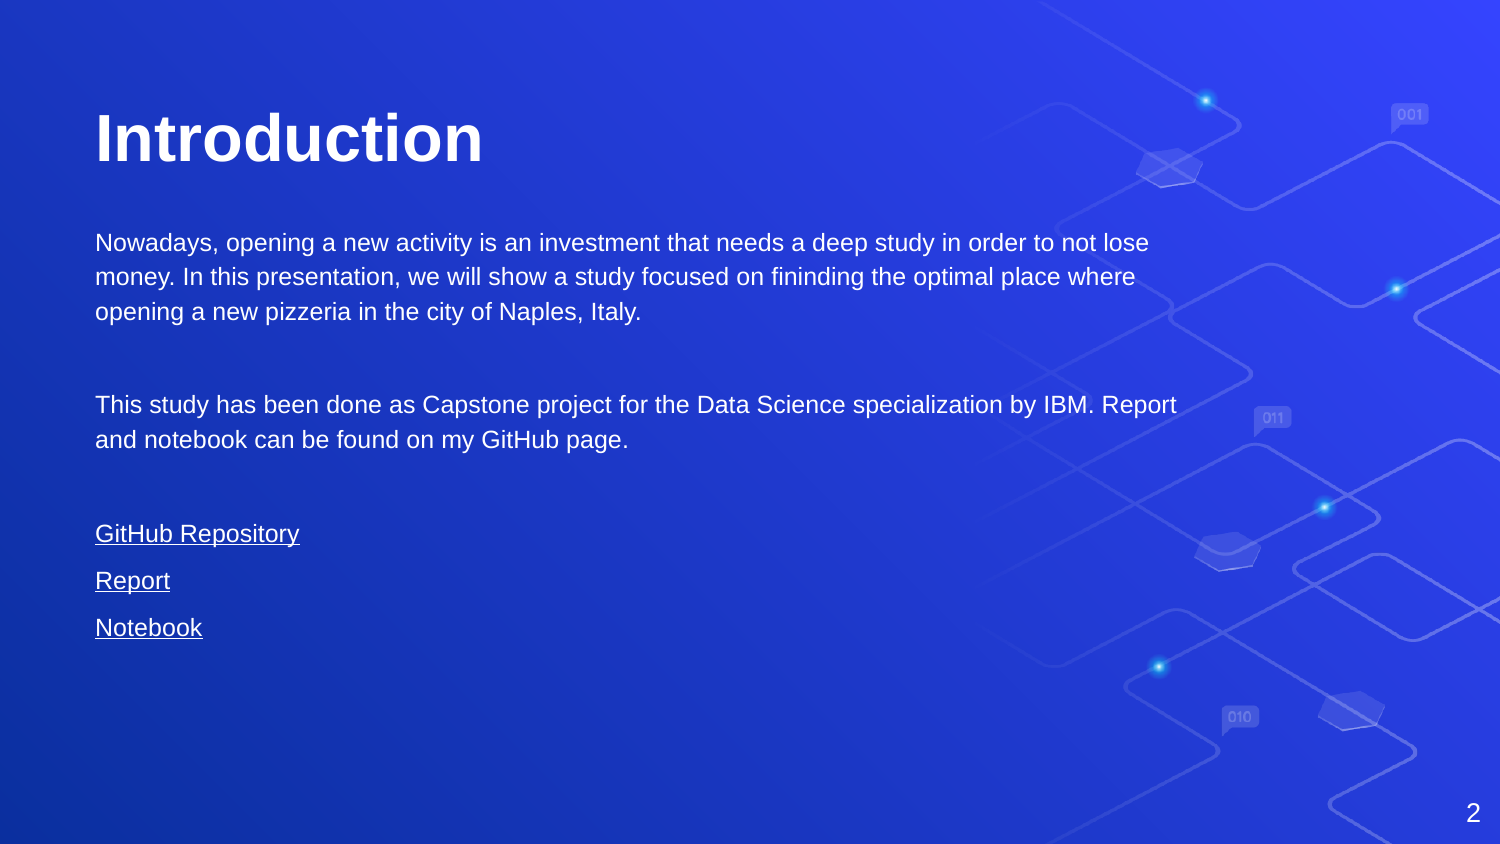

Introduction
Nowadays, opening a new activity is an investment that needs a deep study in order to not lose money. In this presentation, we will show a study focused on fininding the optimal place where opening a new pizzeria in the city of Naples, Italy.

This study has been done as Capstone project for the Data Science specialization by IBM. Report and notebook can be found on my GitHub page.

GitHub Repository
Report

Notebook

2